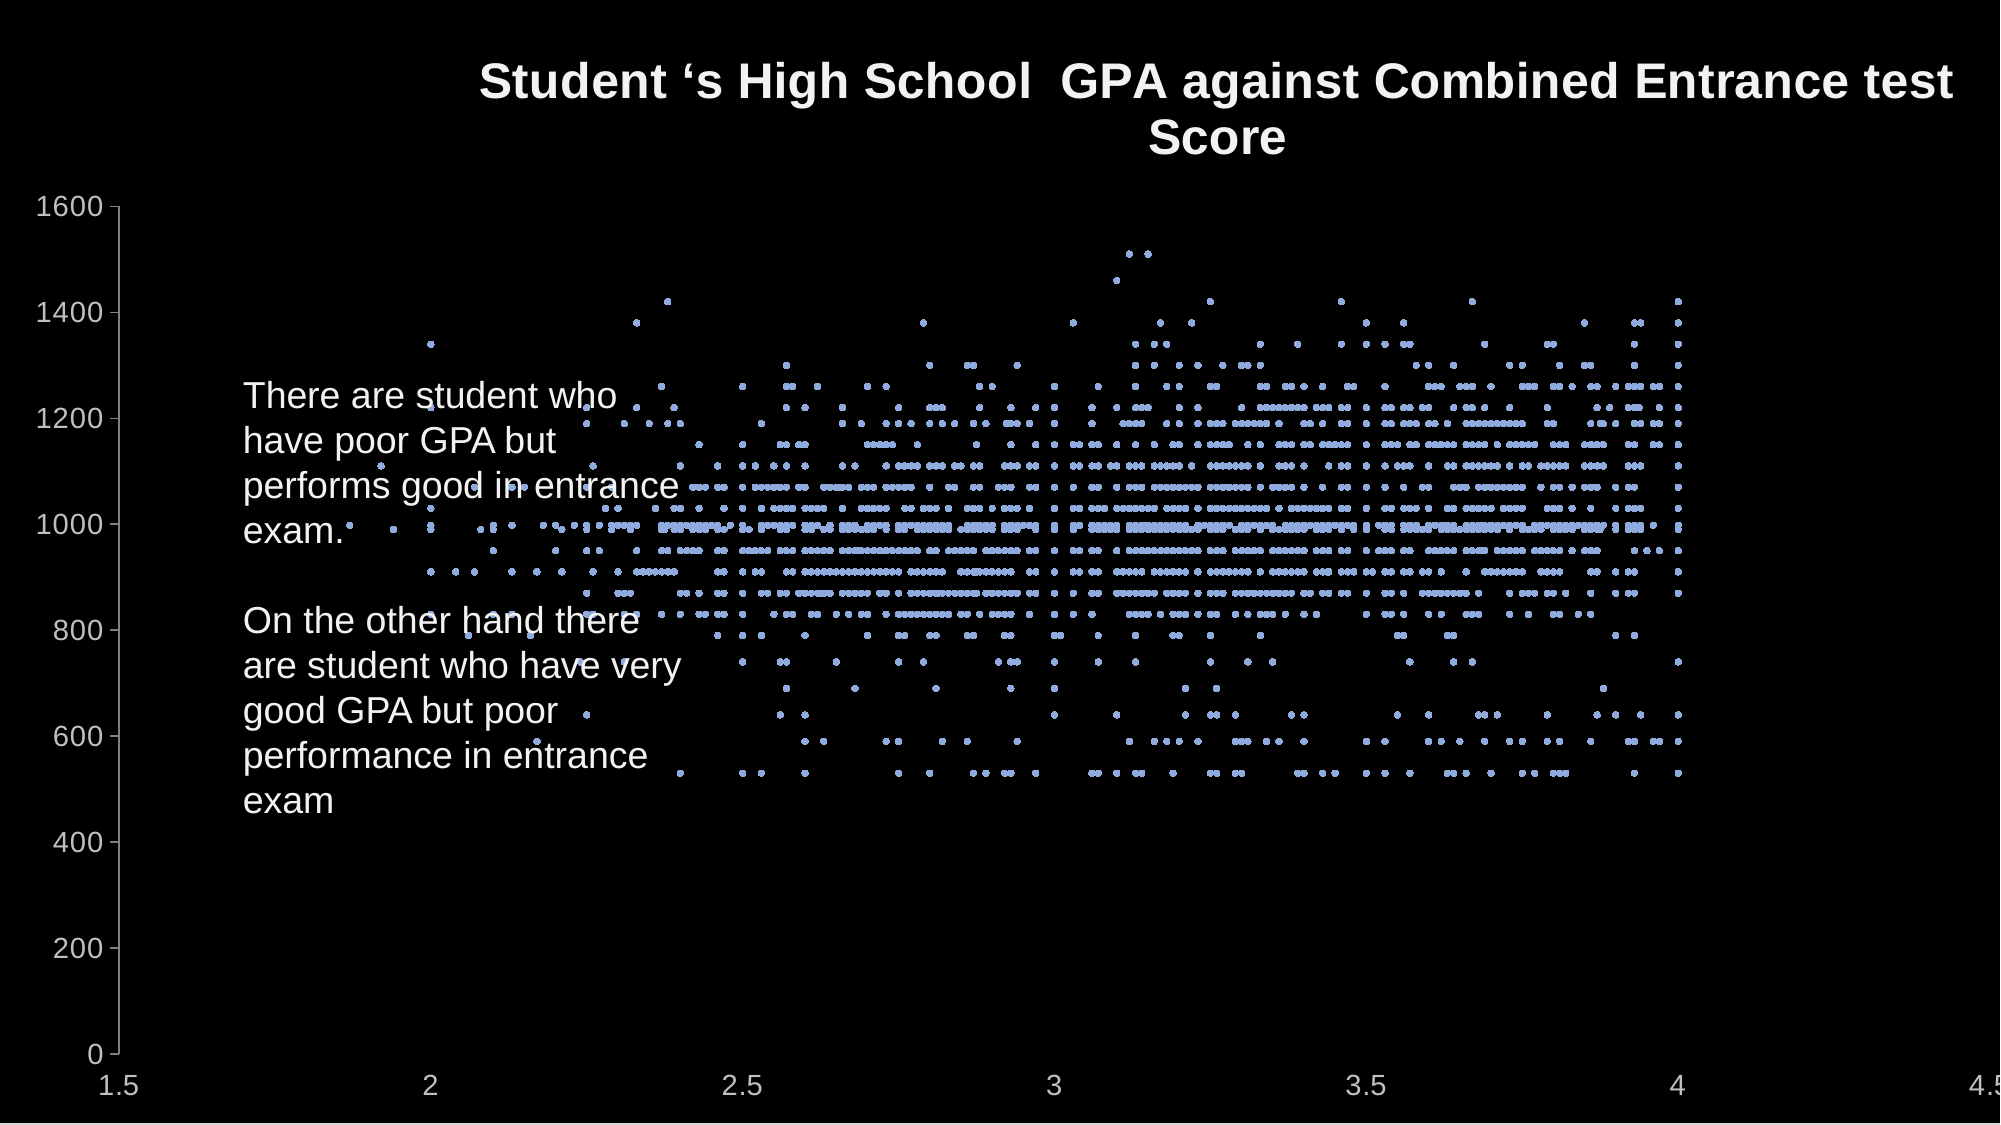

### Chart: Student ‘s High School  GPA against Combined Entrance test Score

| Category | STDNT_TEST_ENTRANCE_COMB |
|---|---|
There are student who have poor GPA but performs good in entrance exam.

On the other hand there are student who have very good GPA but poor performance in entrance exam